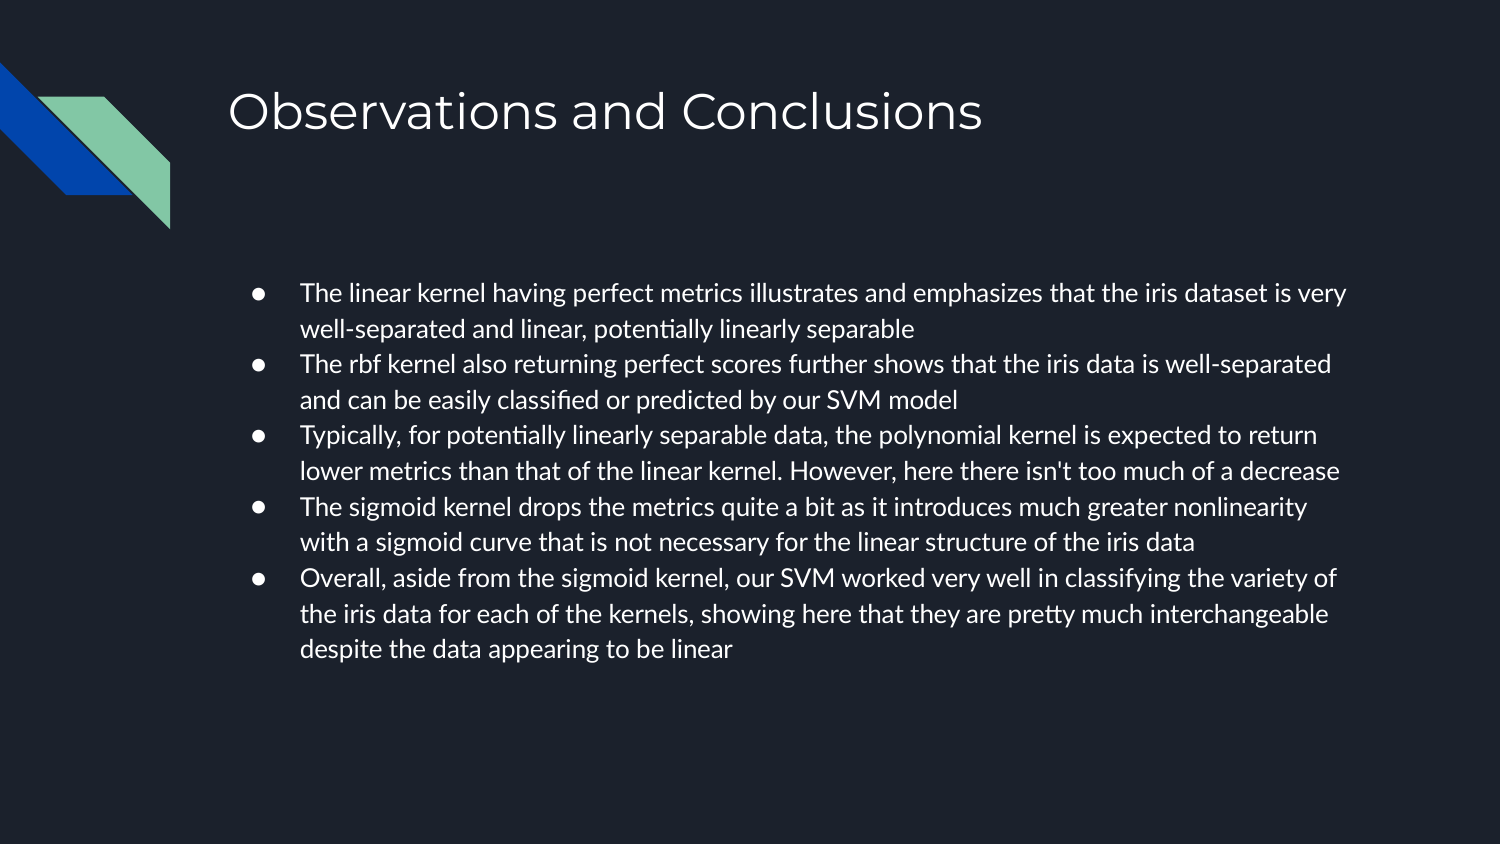

# Observations and Conclusions
The linear kernel having perfect metrics illustrates and emphasizes that the iris dataset is very well-separated and linear, potentially linearly separable
The rbf kernel also returning perfect scores further shows that the iris data is well-separated and can be easily classified or predicted by our SVM model
Typically, for potentially linearly separable data, the polynomial kernel is expected to return lower metrics than that of the linear kernel. However, here there isn't too much of a decrease
The sigmoid kernel drops the metrics quite a bit as it introduces much greater nonlinearity with a sigmoid curve that is not necessary for the linear structure of the iris data
Overall, aside from the sigmoid kernel, our SVM worked very well in classifying the variety of the iris data for each of the kernels, showing here that they are pretty much interchangeable despite the data appearing to be linear